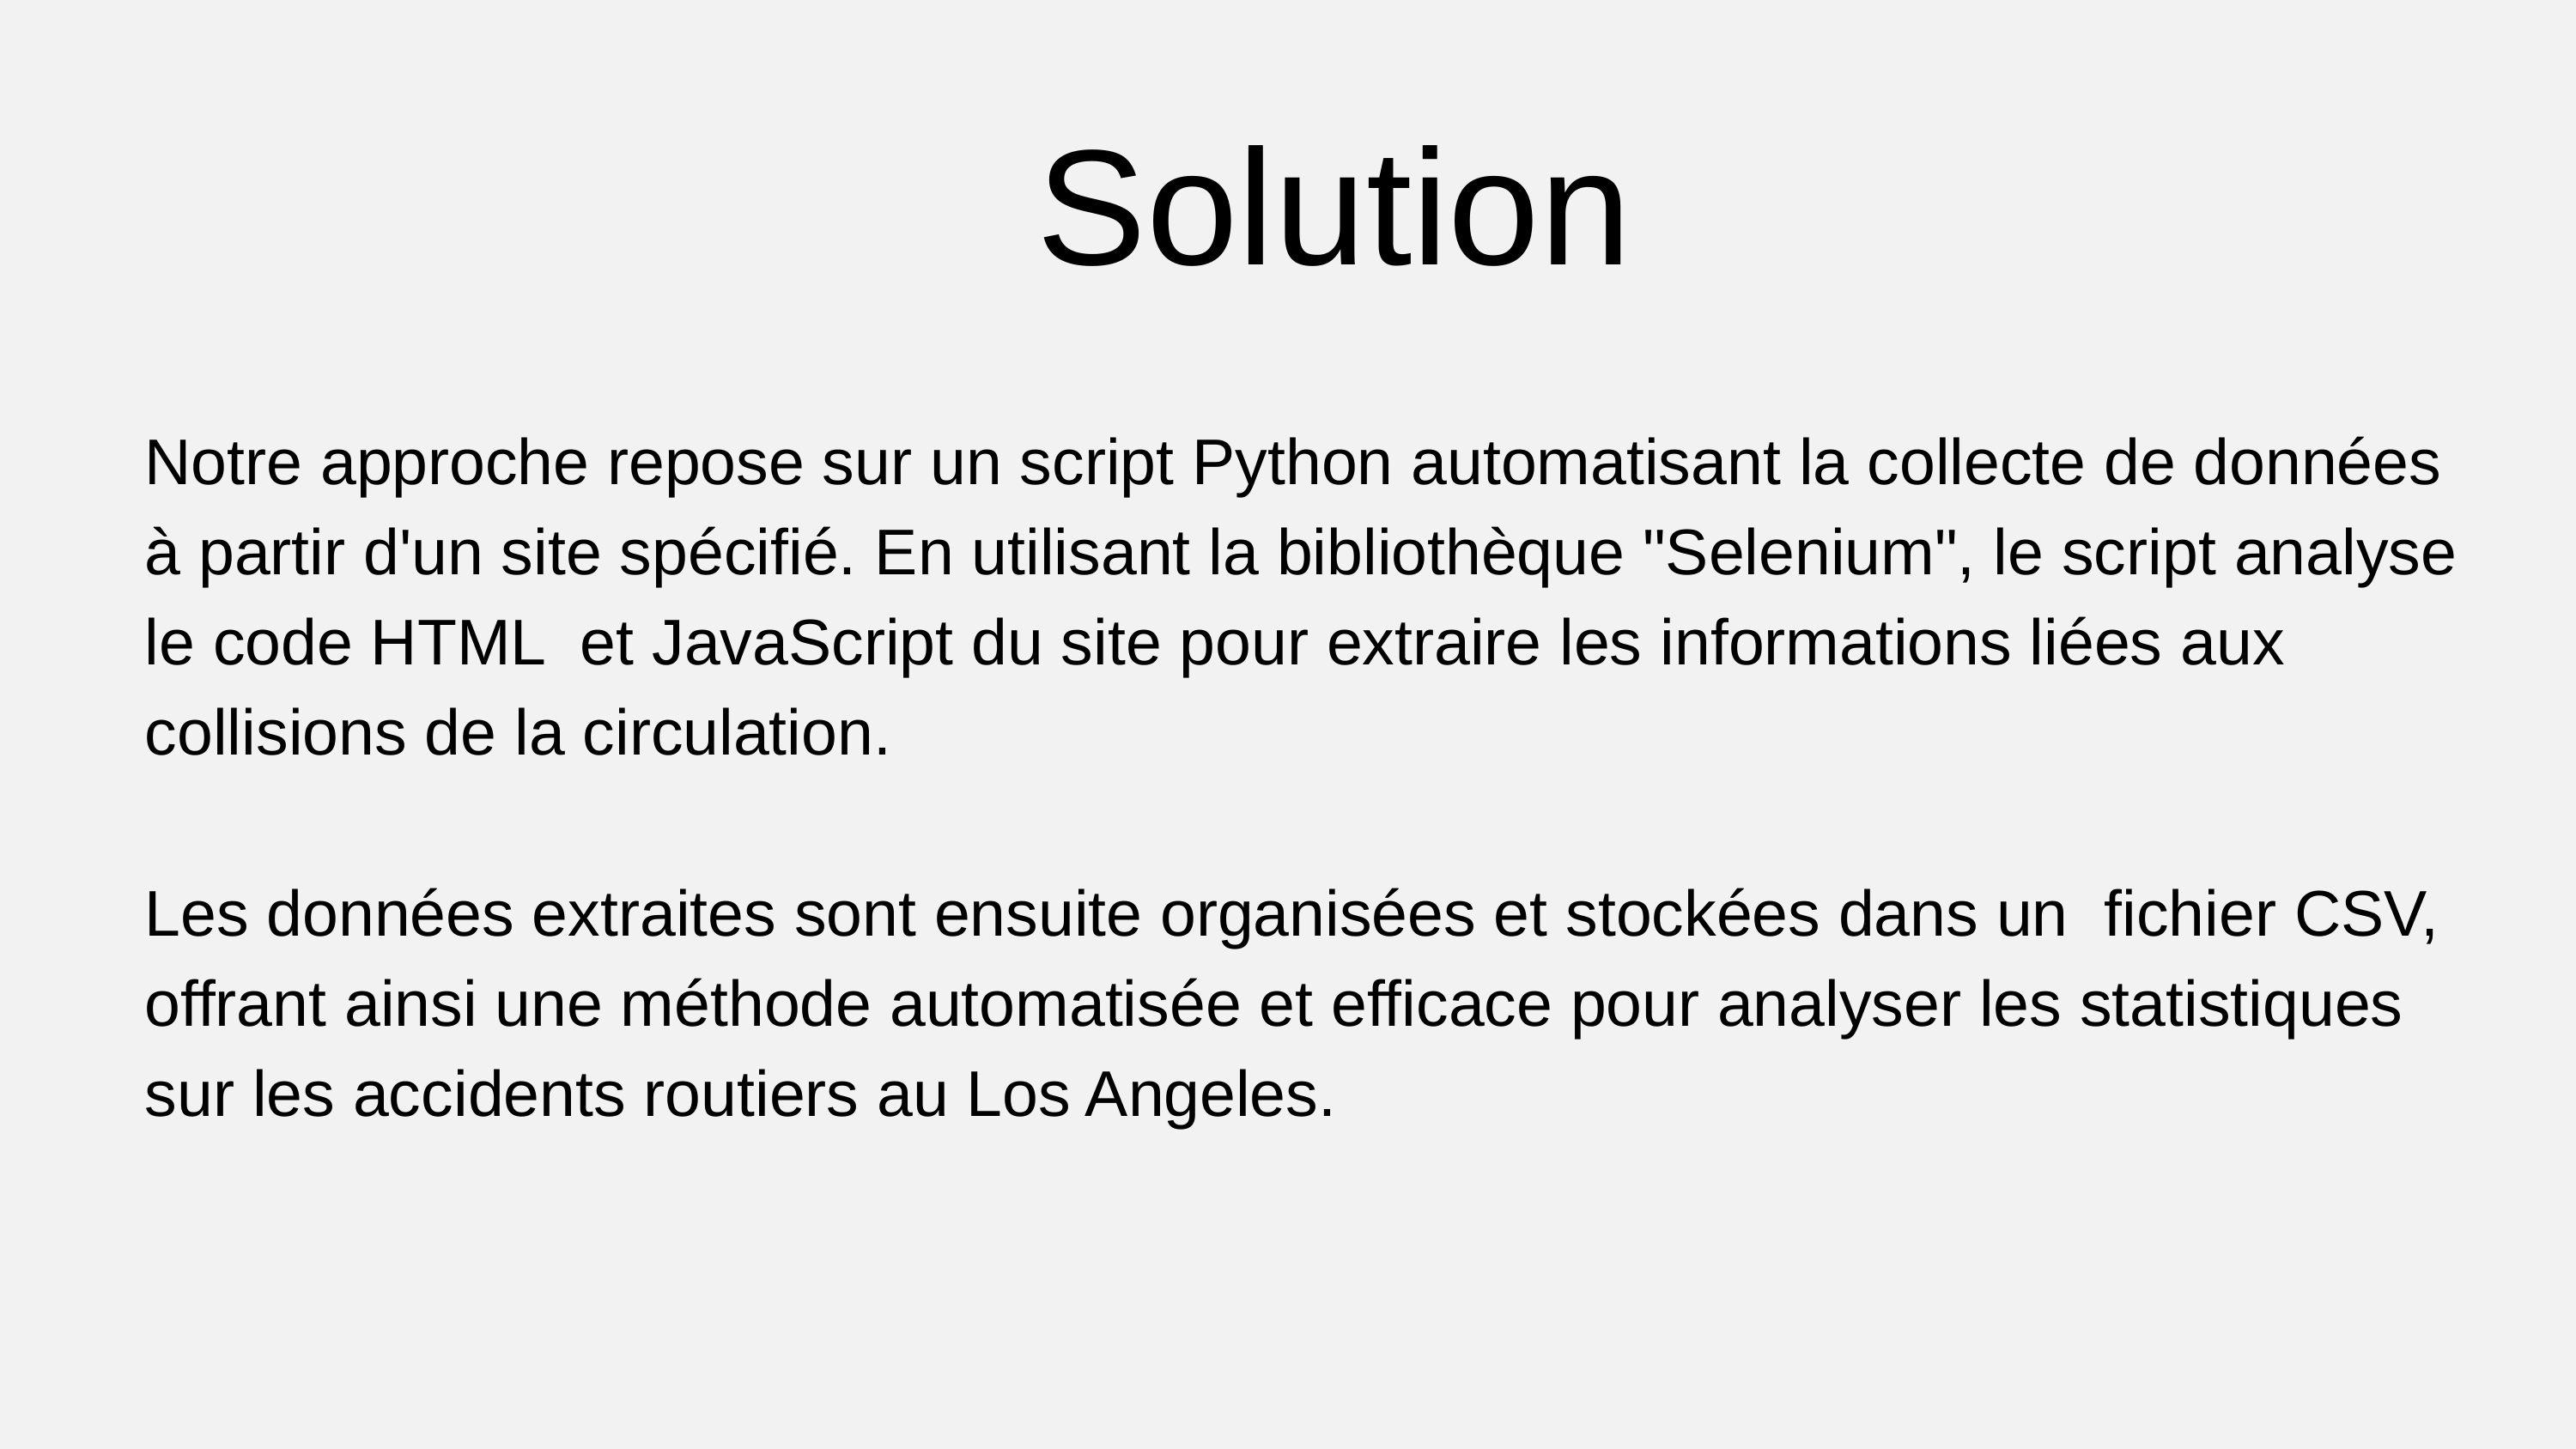

Solution
Notre approche repose sur un script Python automatisant la collecte de données à partir d'un site spécifié. En utilisant la bibliothèque "Selenium", le script analyse le code HTML  et JavaScript du site pour extraire les informations liées aux collisions de la circulation.

Les données extraites sont ensuite organisées et stockées dans un  fichier CSV, offrant ainsi une méthode automatisée et efficace pour analyser les statistiques sur les accidents routiers au Los Angeles.